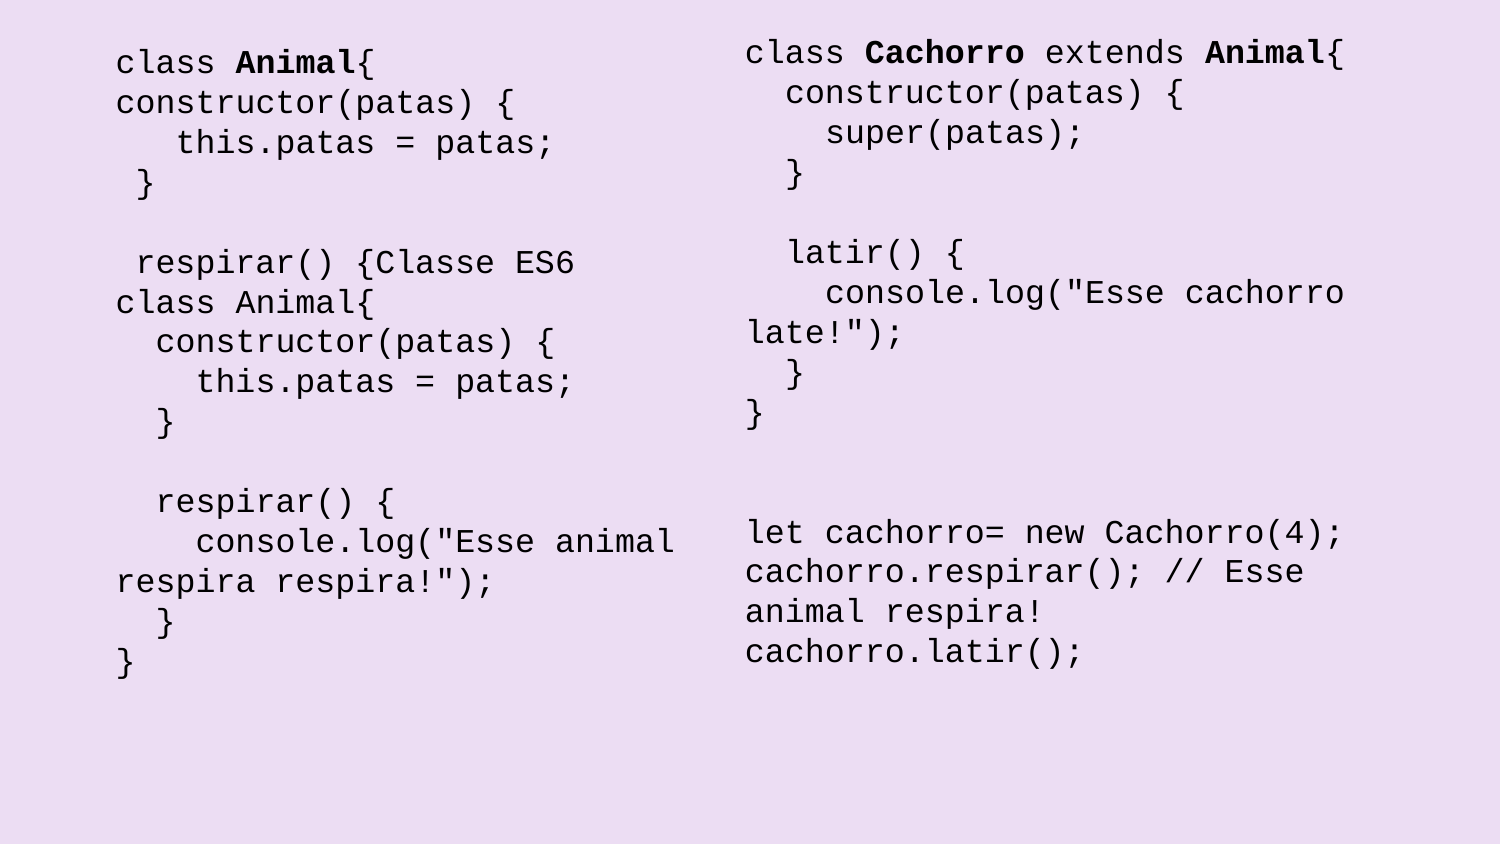

class Cachorro extends Animal{
  constructor(patas) {
    super(patas);
  }

  latir() {
    console.log("Esse cachorro late!");
  }
}

let cachorro= new Cachorro(4);
cachorro.respirar(); // Esse animal respira!
cachorro.latir();

class Animal{
constructor(patas) {
   this.patas = patas;
 }

 respirar() {Classe ES6
class Animal{
  constructor(patas) {
    this.patas = patas;
  }

  respirar() {
    console.log("Esse animal respira respira!");
  }
}